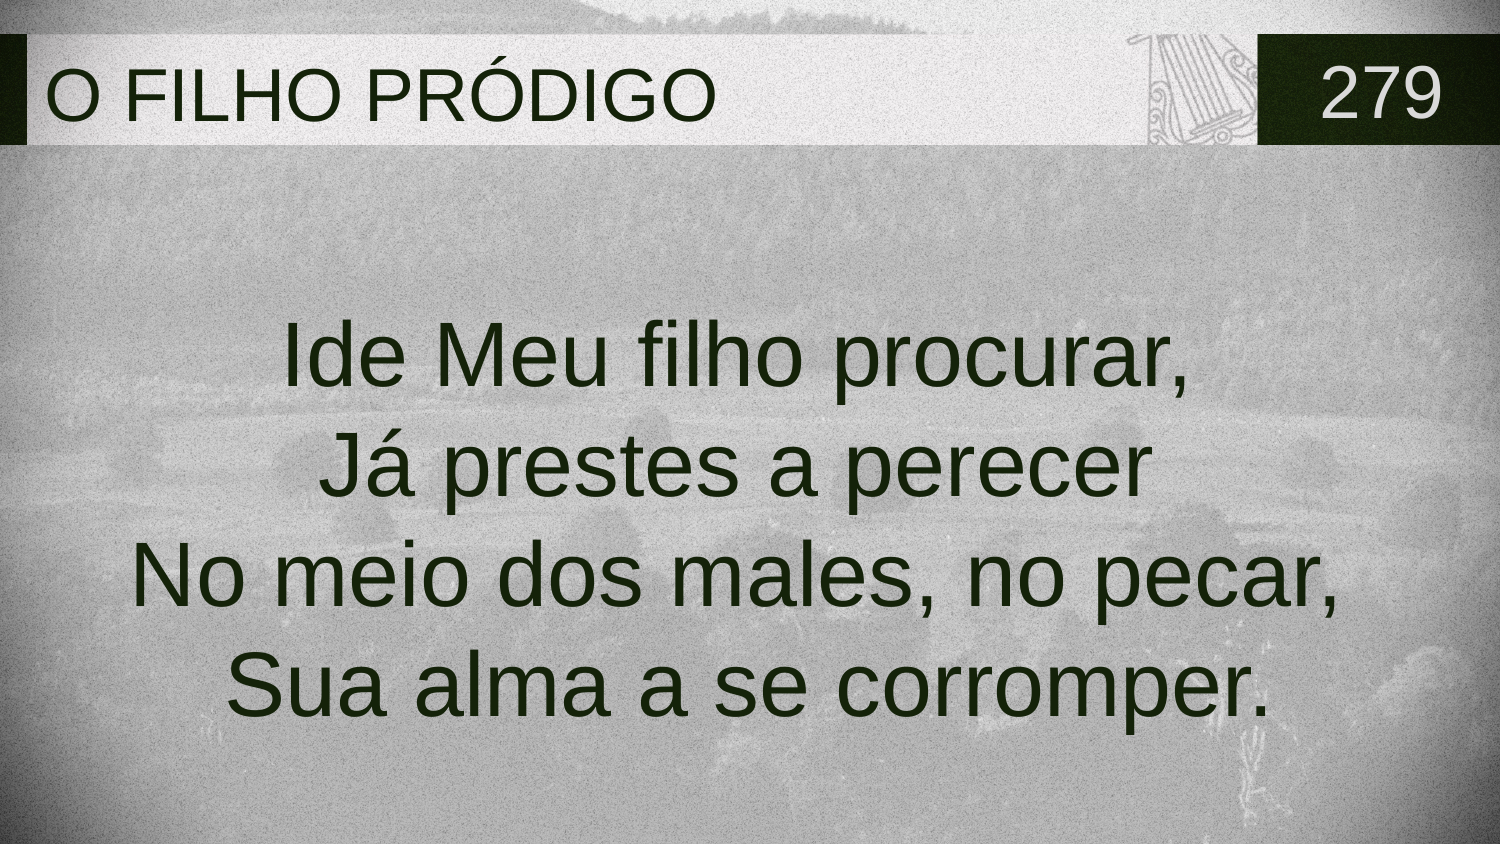

# O FILHO PRÓDIGO
279
Ide Meu filho procurar,
Já prestes a perecer
No meio dos males, no pecar,
Sua alma a se corromper.